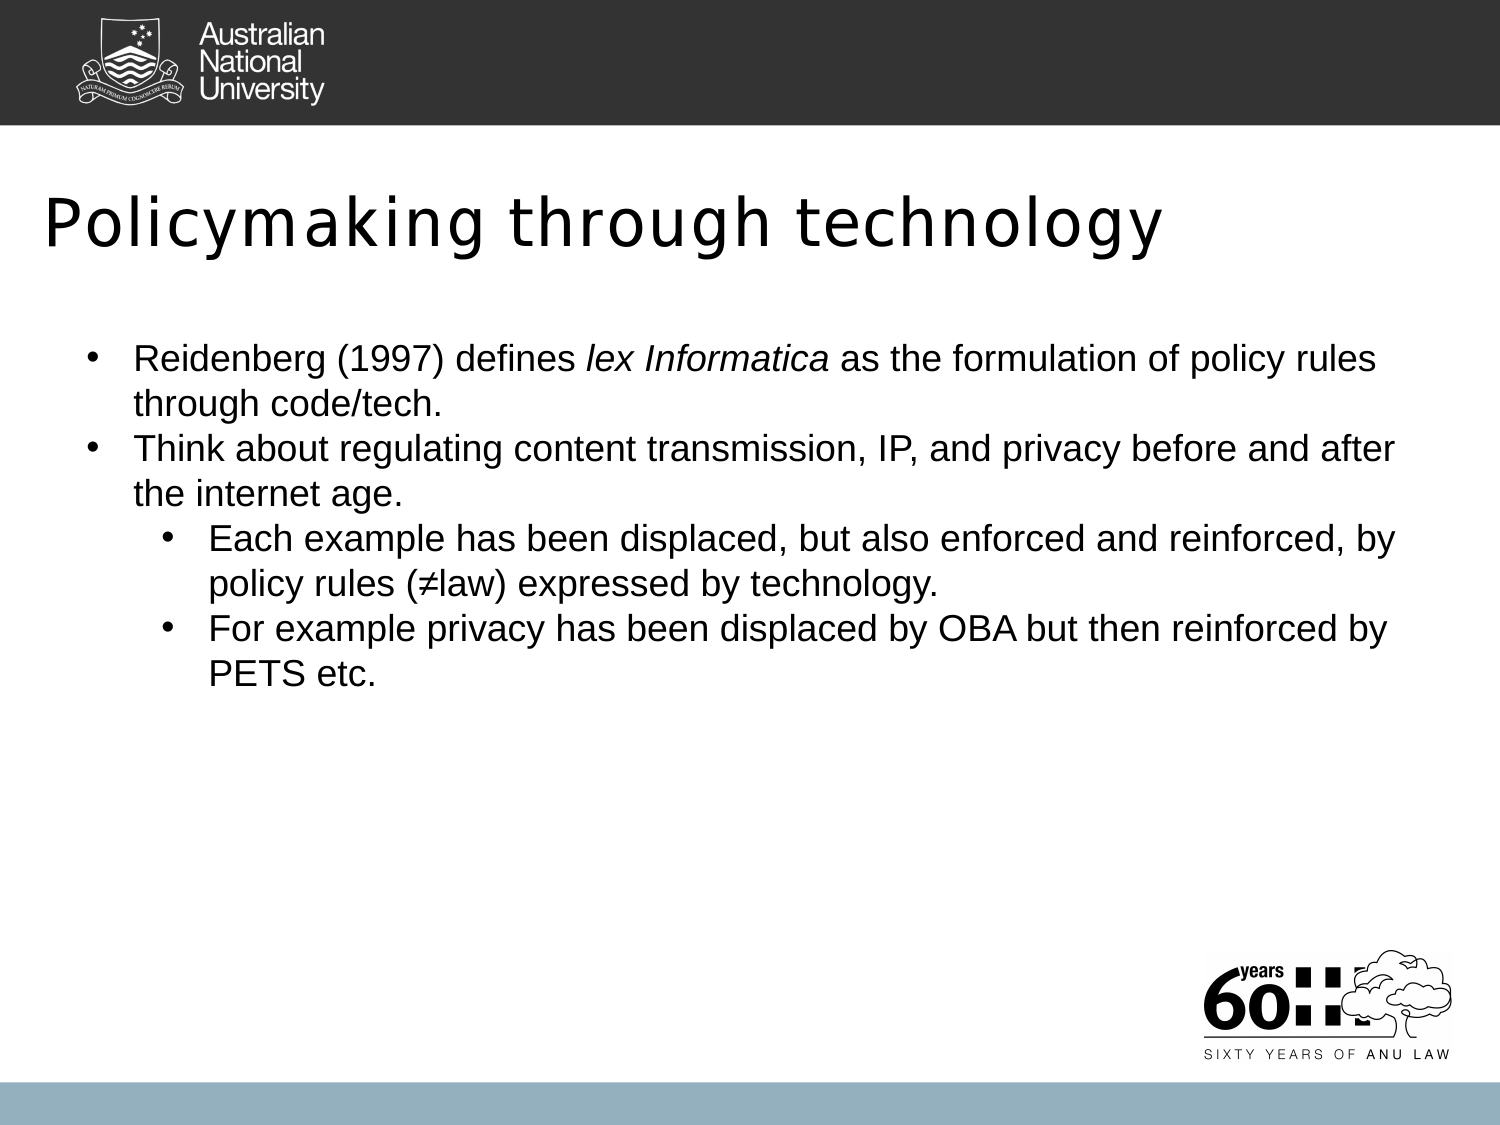

Policymaking through technology
Reidenberg (1997) defines lex Informatica as the formulation of policy rules through code/tech.
Think about regulating content transmission, IP, and privacy before and after the internet age.
Each example has been displaced, but also enforced and reinforced, by policy rules (≠law) expressed by technology.
For example privacy has been displaced by OBA but then reinforced by PETS etc.